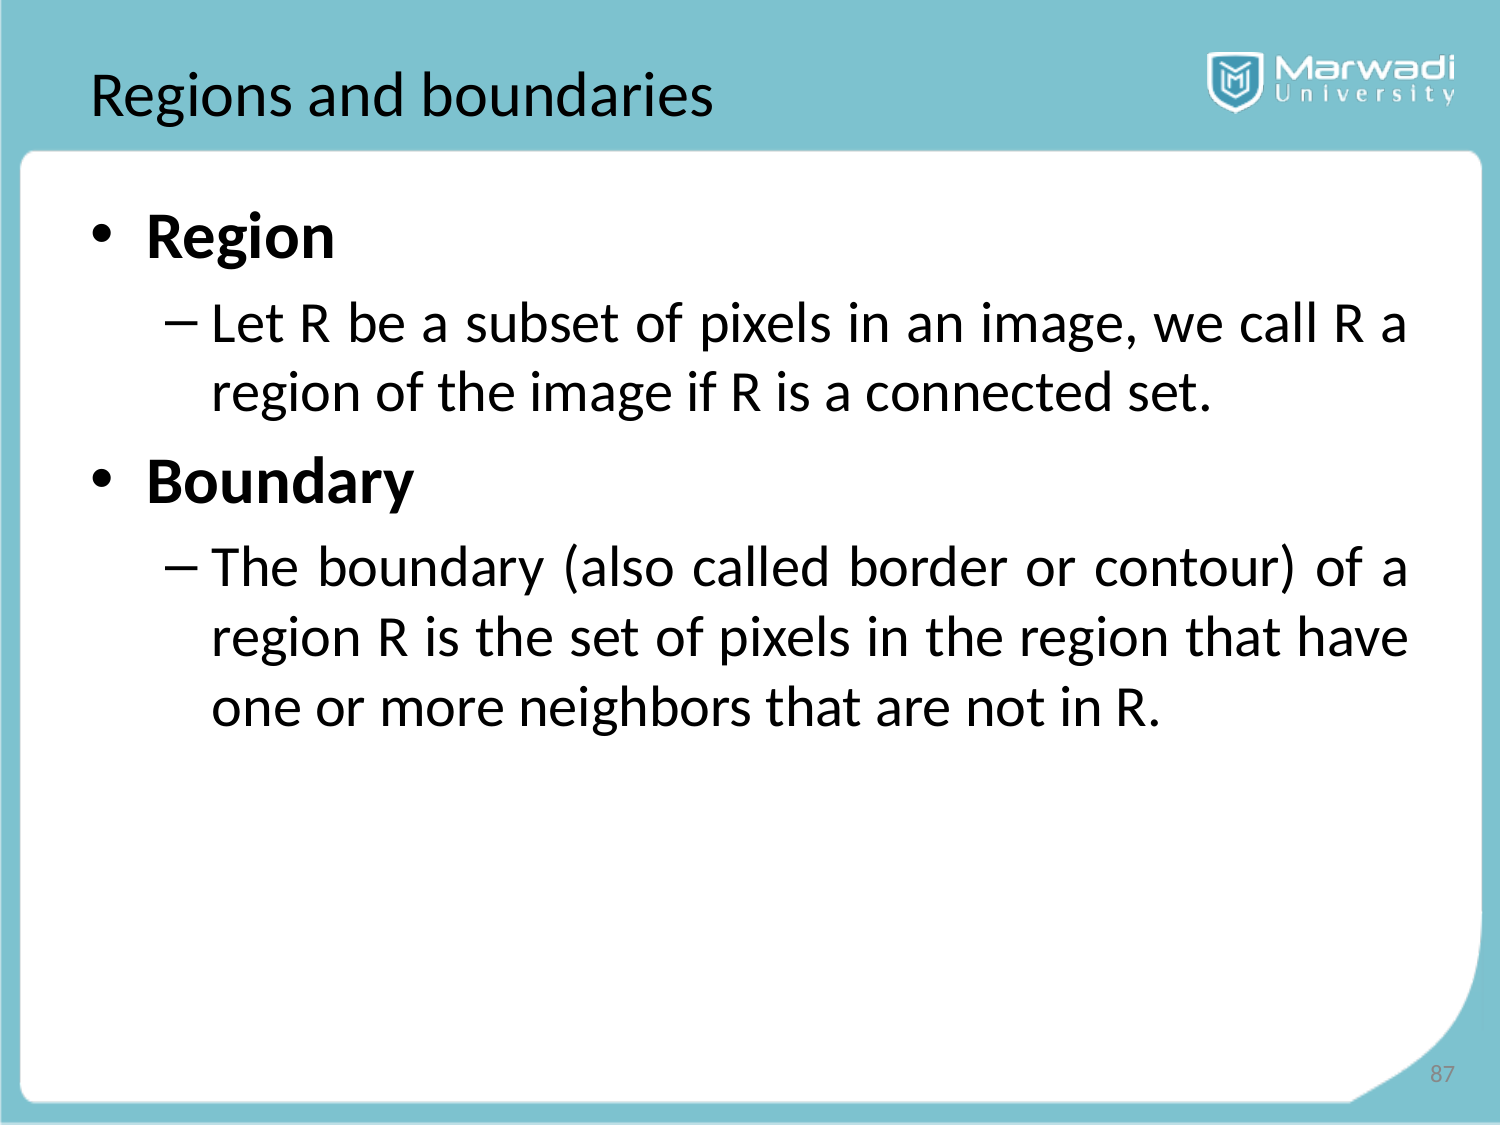

# Regions and boundaries
Region
Let R be a subset of pixels in an image, we call R a region of the image if R is a connected set.
Boundary
The boundary (also called border or contour) of a region R is the set of pixels in the region that have one or more neighbors that are not in R.

87